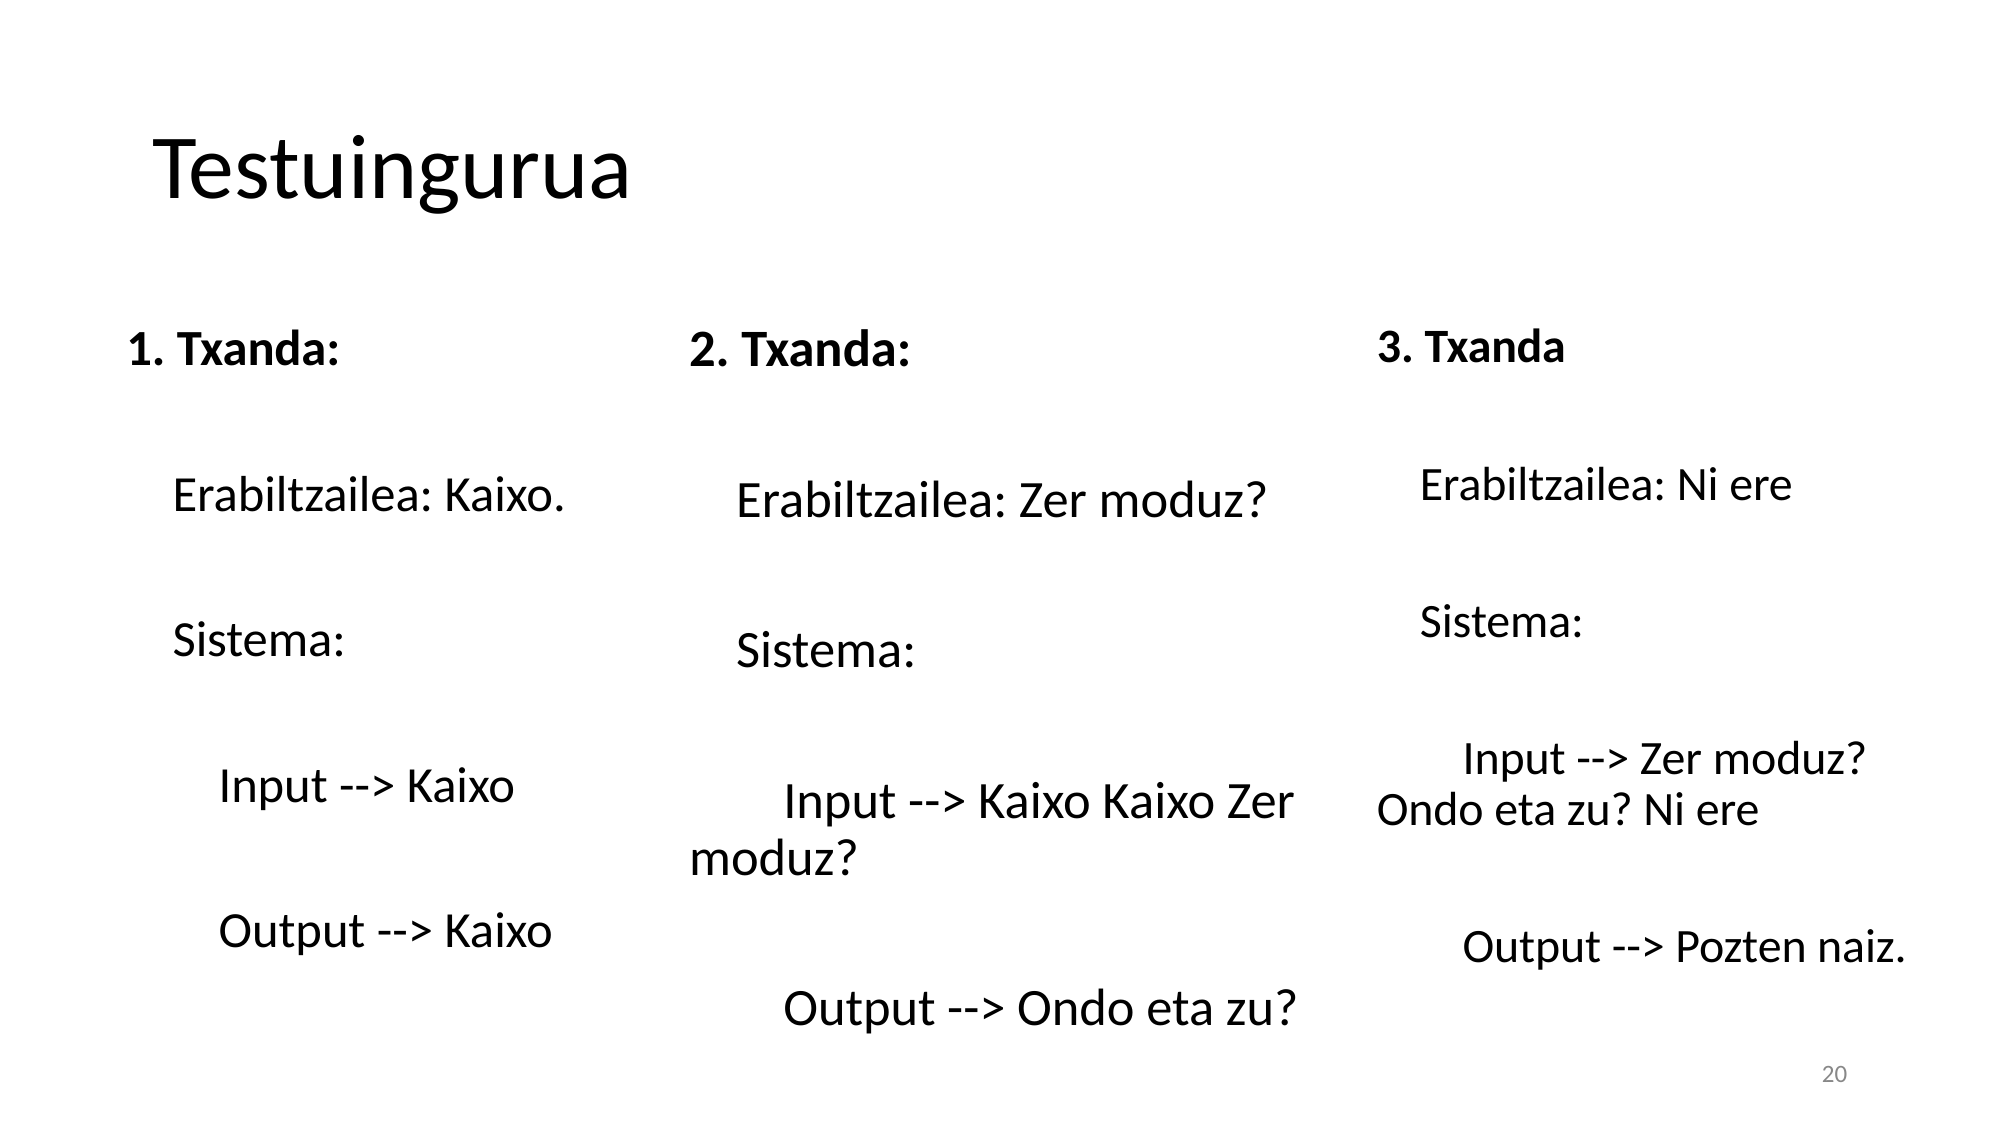

# Testuingurua
1. Txanda:

    Erabiltzailea: Kaixo.

    Sistema:

        Input --> Kaixo

        Output --> Kaixo

2. Txanda:

    Erabiltzailea: Zer moduz?

    Sistema:

        Input --> Kaixo Kaixo Zer moduz?

        Output --> Ondo eta zu?

3. Txanda

    Erabiltzailea: Ni ere

    Sistema:

        Input --> Zer moduz? Ondo eta zu? Ni ere

        Output --> Pozten naiz.

20